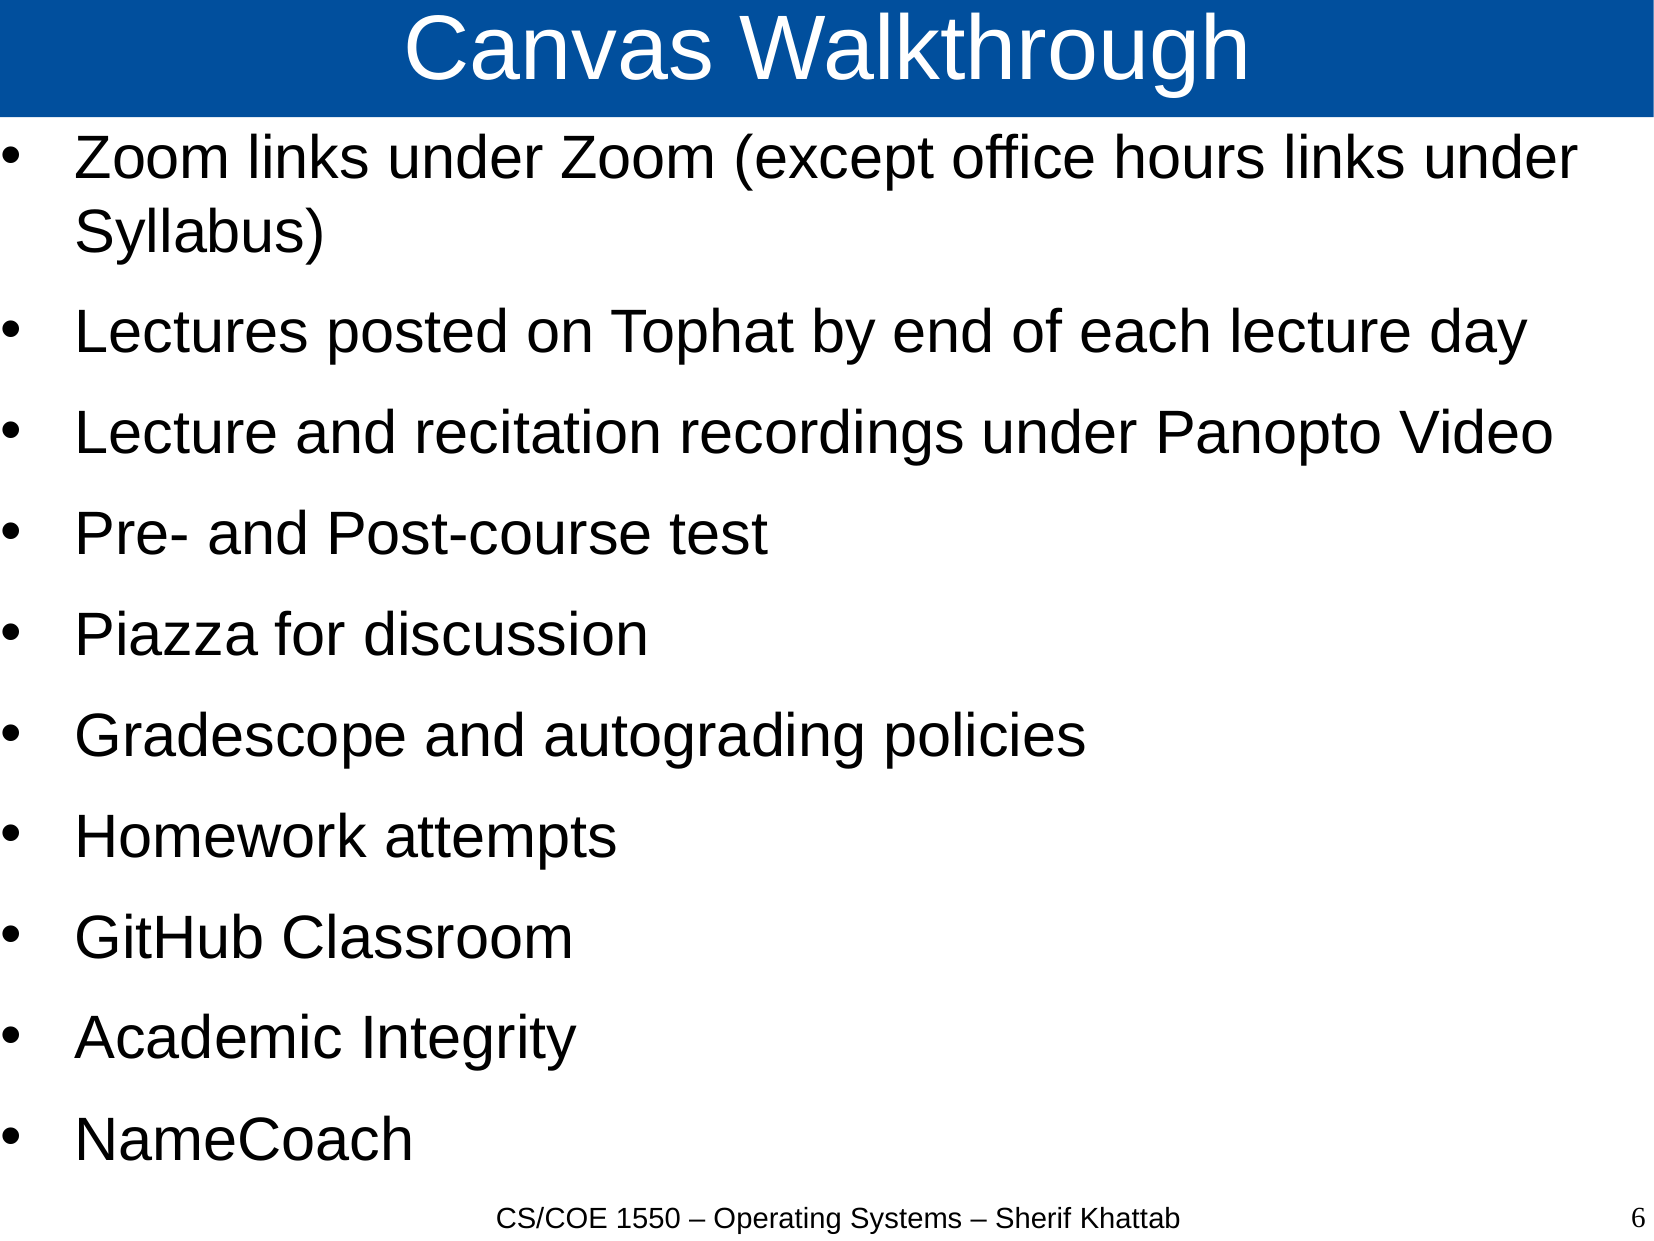

# Canvas Walkthrough
Zoom links under Zoom (except office hours links under Syllabus)
Lectures posted on Tophat by end of each lecture day
Lecture and recitation recordings under Panopto Video
Pre- and Post-course test
Piazza for discussion
Gradescope and autograding policies
Homework attempts
GitHub Classroom
Academic Integrity
NameCoach
6
CS/COE 1550 – Operating Systems – Sherif Khattab